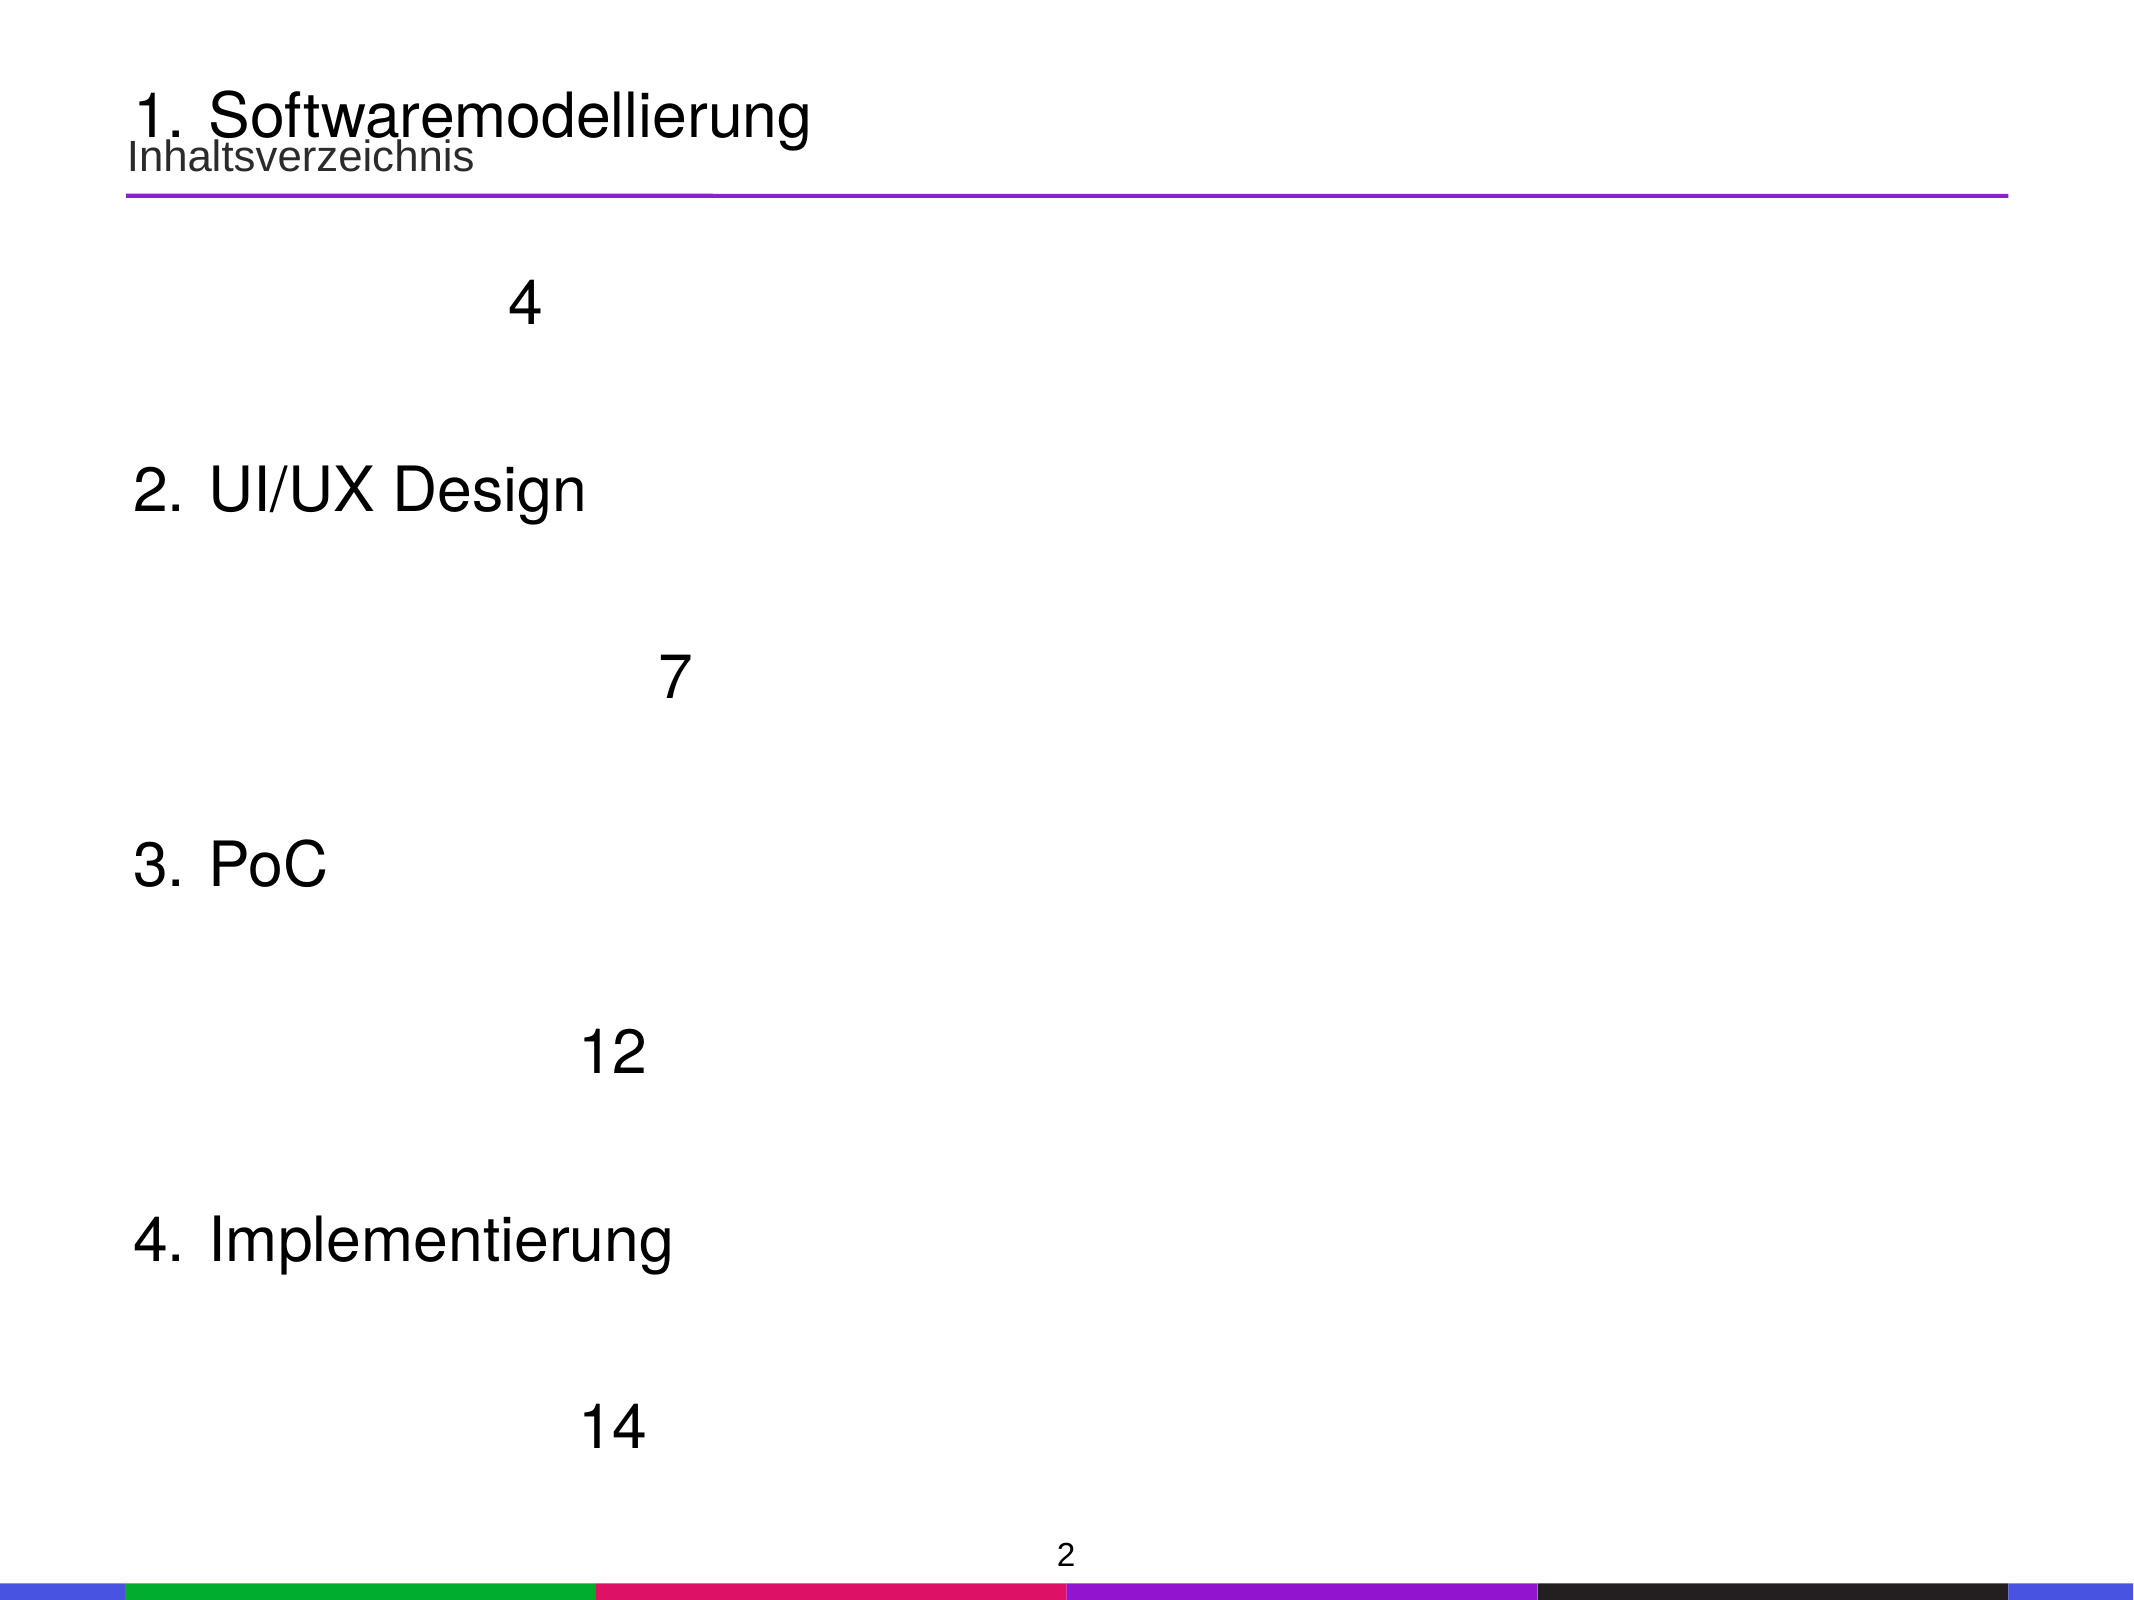

67
Inhaltsverzeichnis
53

21
53
Softwaremodellierung										4
UI/UX Design 													7
PoC														    12
Implementierung											    14
21
53
21
53
21
53
21
53
21
53
21
53
21
53
2

133
21
133
21
133
21
133
21
133
21
133